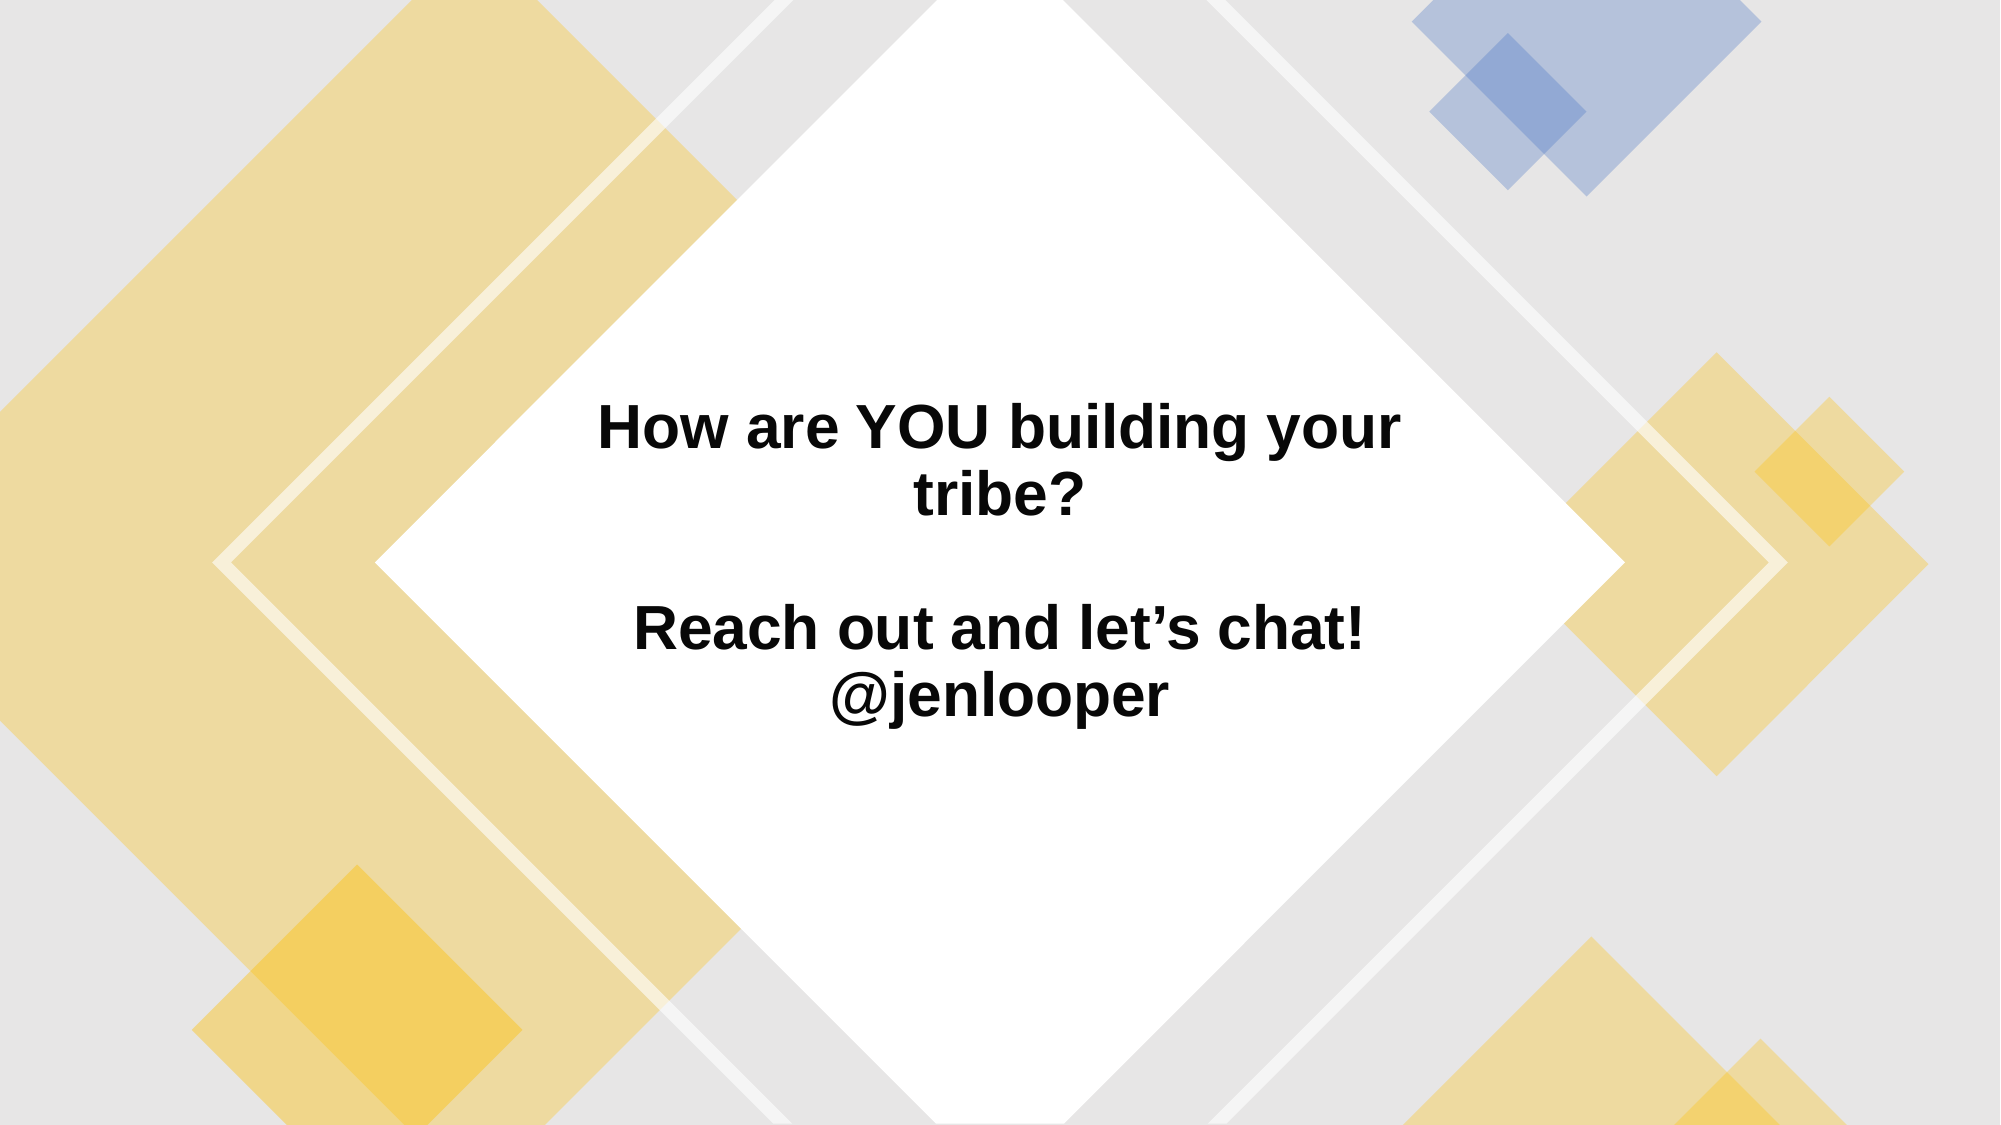

# How are YOU building your tribe? Reach out and let’s chat! @jenlooper